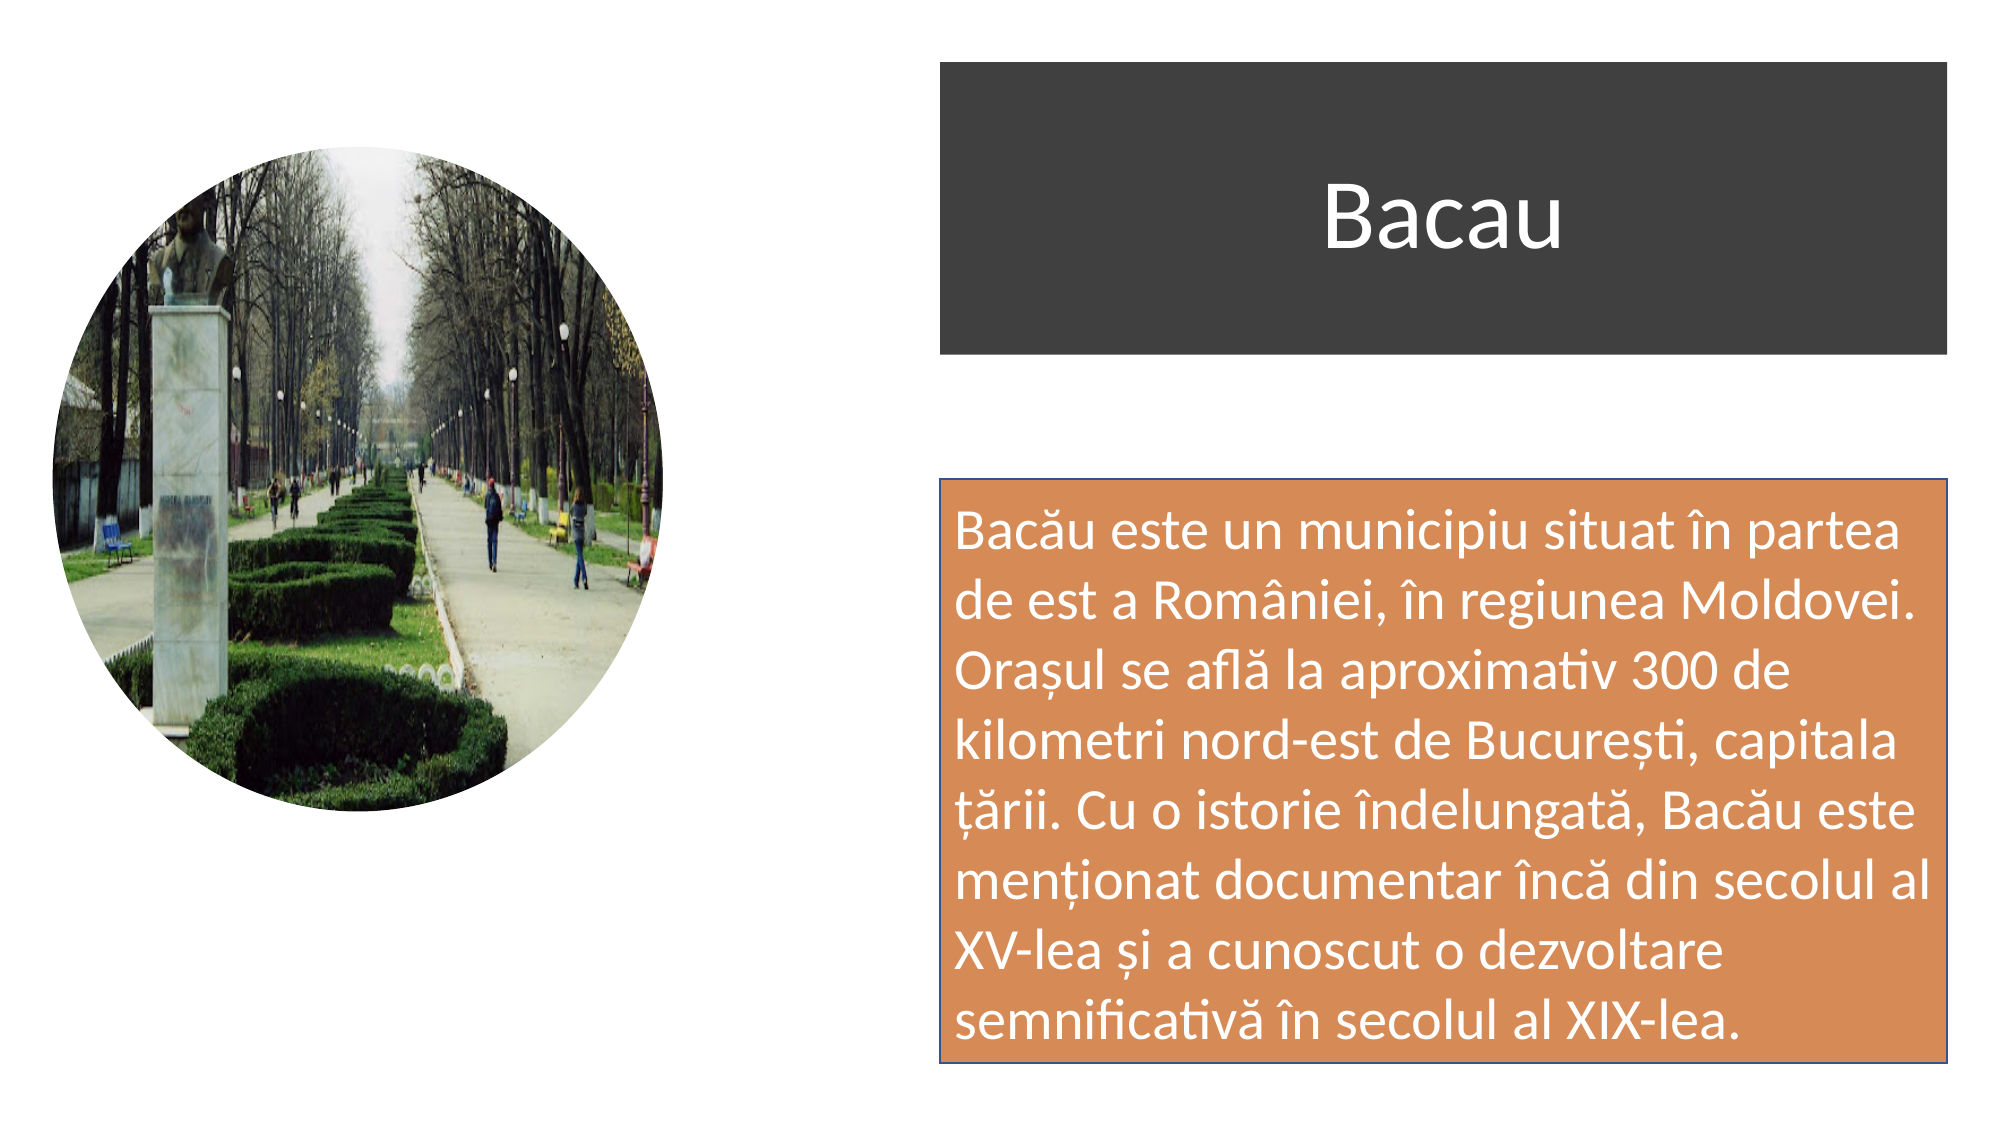

Bacau

Bacău este un municipiu situat în partea de est a României, în regiunea Moldovei. Orașul se află la aproximativ 300 de kilometri nord-est de București, capitala țării. Cu o istorie îndelungată, Bacău este menționat documentar încă din secolul al XV-lea și a cunoscut o dezvoltare semnificativă în secolul al XIX-lea.